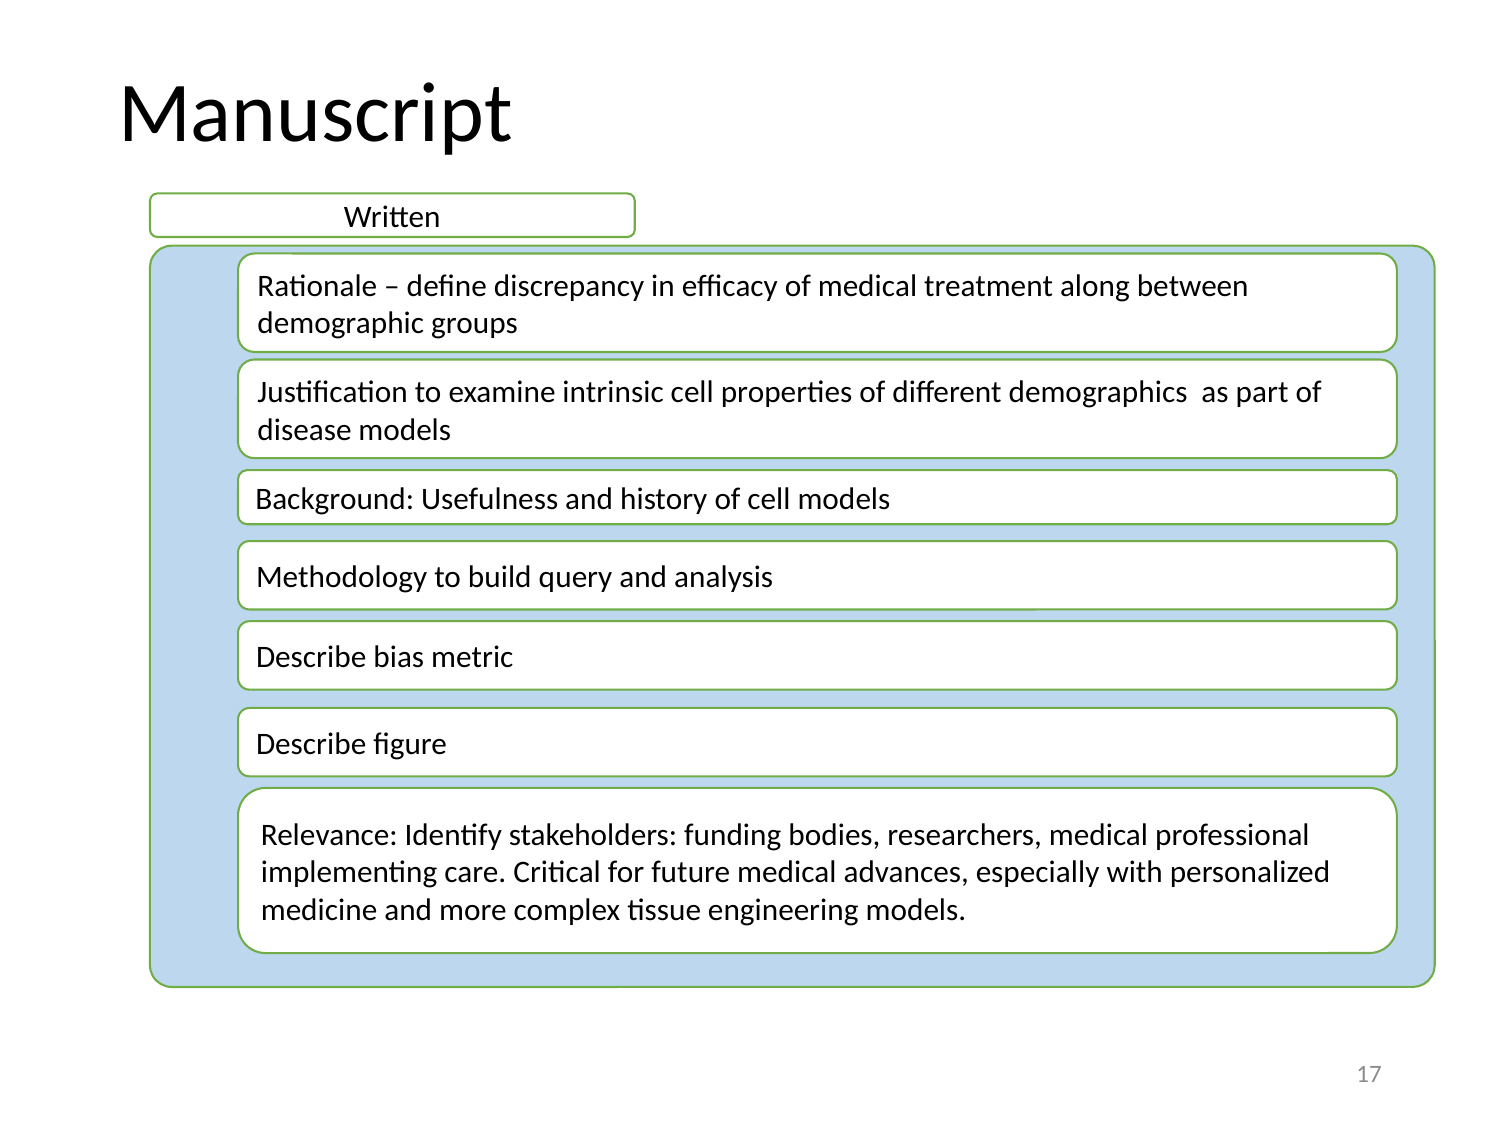

# Manuscript
Written

Rationale – define discrepancy in efficacy of medical treatment along between demographic groups
Justification to examine intrinsic cell properties of different demographics  as part of disease models
Background: Usefulness and history of cell models
Methodology to build query and analysis
Describe bias metric
Describe figure
Relevance: Identify stakeholders: funding bodies, researchers, medical professional implementing care. Critical for future medical advances, especially with personalized medicine and more complex tissue engineering models.
17